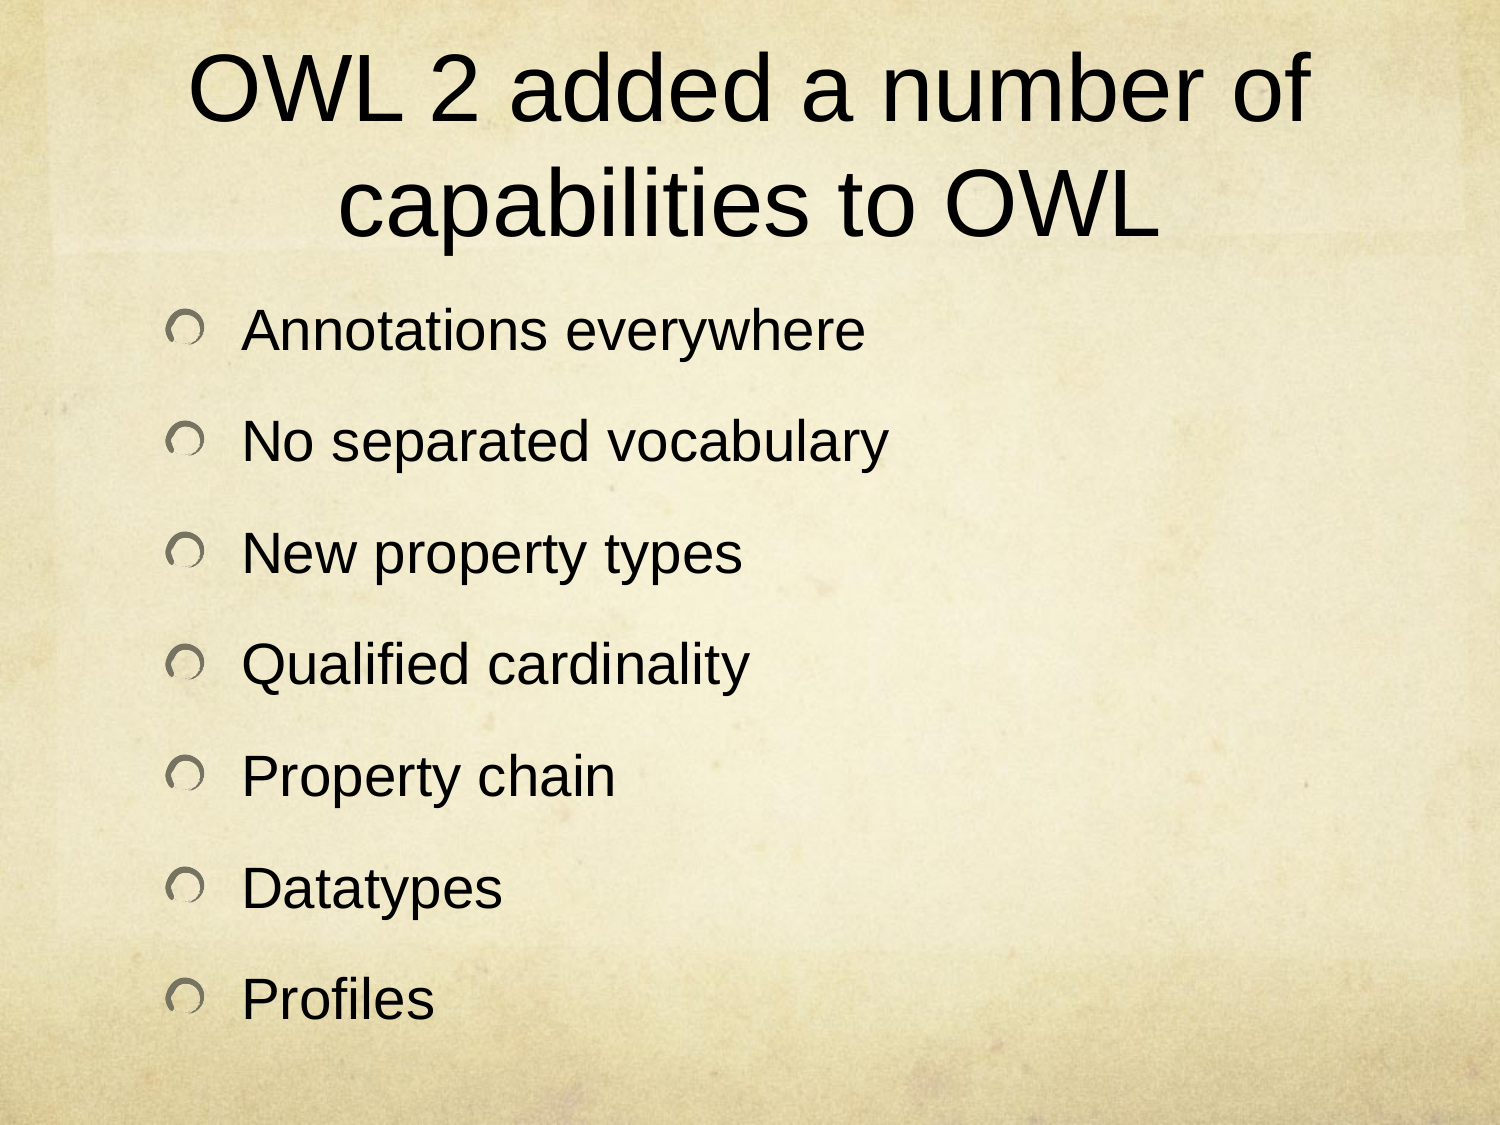

# OWL 2 added a number of capabilities to OWL
Annotations everywhere
No separated vocabulary
New property types
Qualified cardinality
Property chain
Datatypes
Profiles